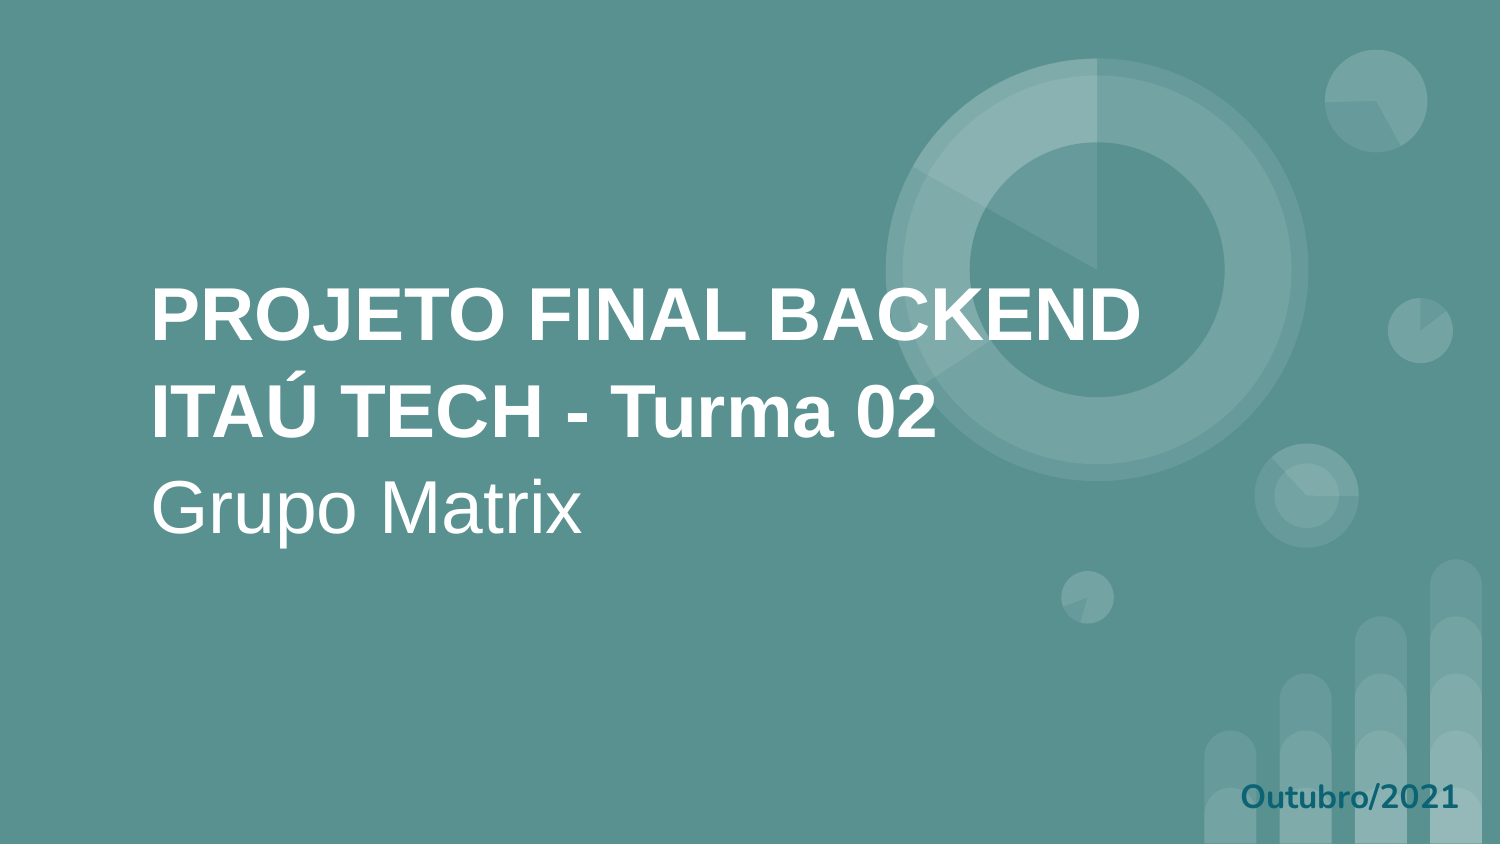

# PROJETO FINAL BACKEND
ITAÚ TECH - Turma 02
Grupo Matrix
Outubro/2021